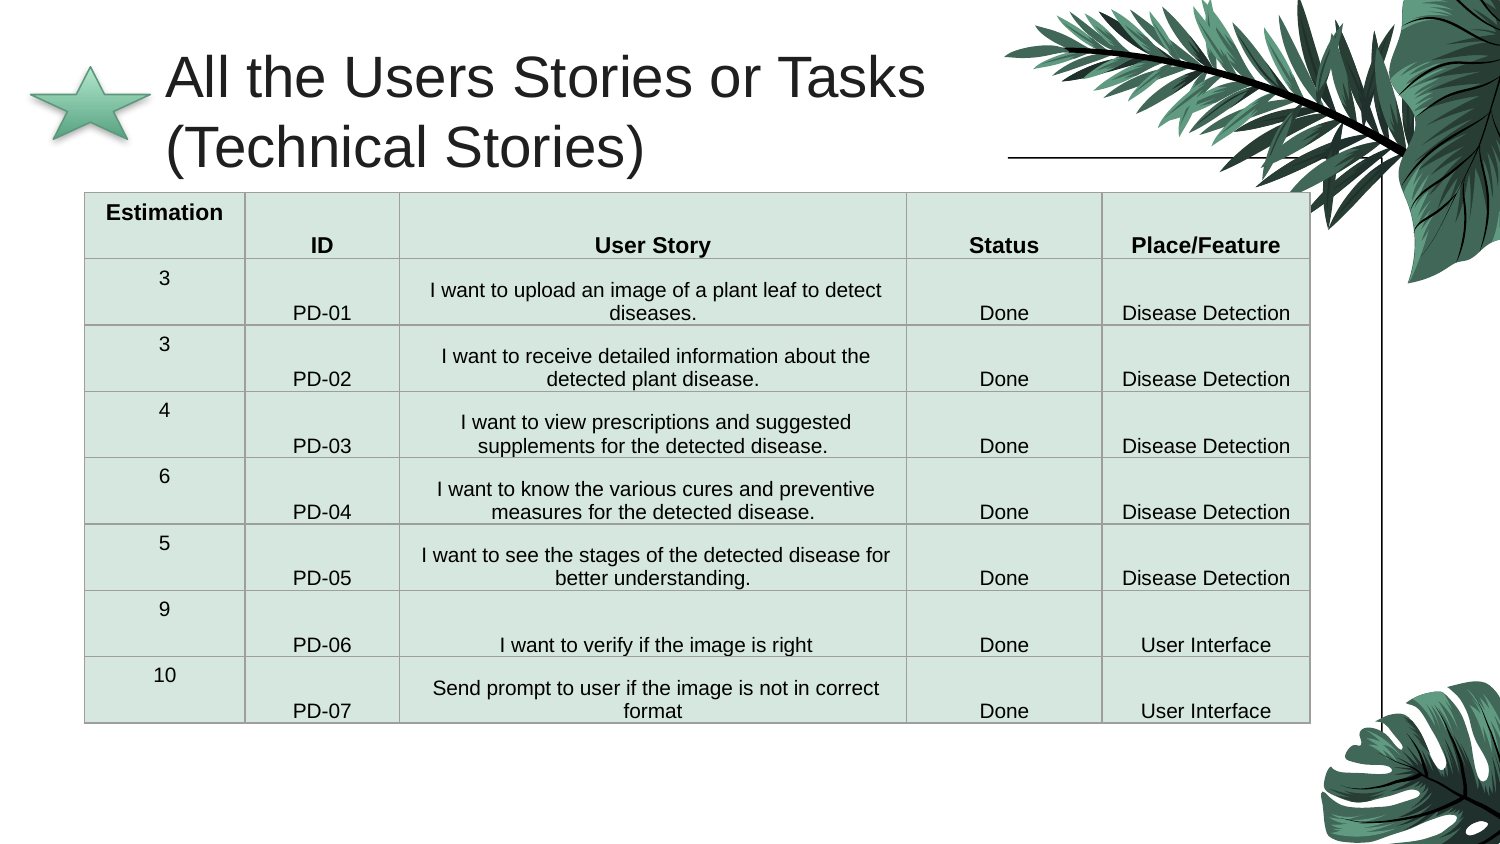

# All the Users Stories or Tasks (Technical Stories)

| Estimation | ID | User Story | Status | Place/Feature |
| --- | --- | --- | --- | --- |
| 3 | PD-01 | I want to upload an image of a plant leaf to detect diseases. | Done | Disease Detection |
| 3 | PD-02 | I want to receive detailed information about the detected plant disease. | Done | Disease Detection |
| 4 | PD-03 | I want to view prescriptions and suggested supplements for the detected disease. | Done | Disease Detection |
| 6 | PD-04 | I want to know the various cures and preventive measures for the detected disease. | Done | Disease Detection |
| 5 | PD-05 | I want to see the stages of the detected disease for better understanding. | Done | Disease Detection |
| 9 | PD-06 | I want to verify if the image is right | Done | User Interface |
| 10 | PD-07 | Send prompt to user if the image is not in correct format | Done | User Interface |